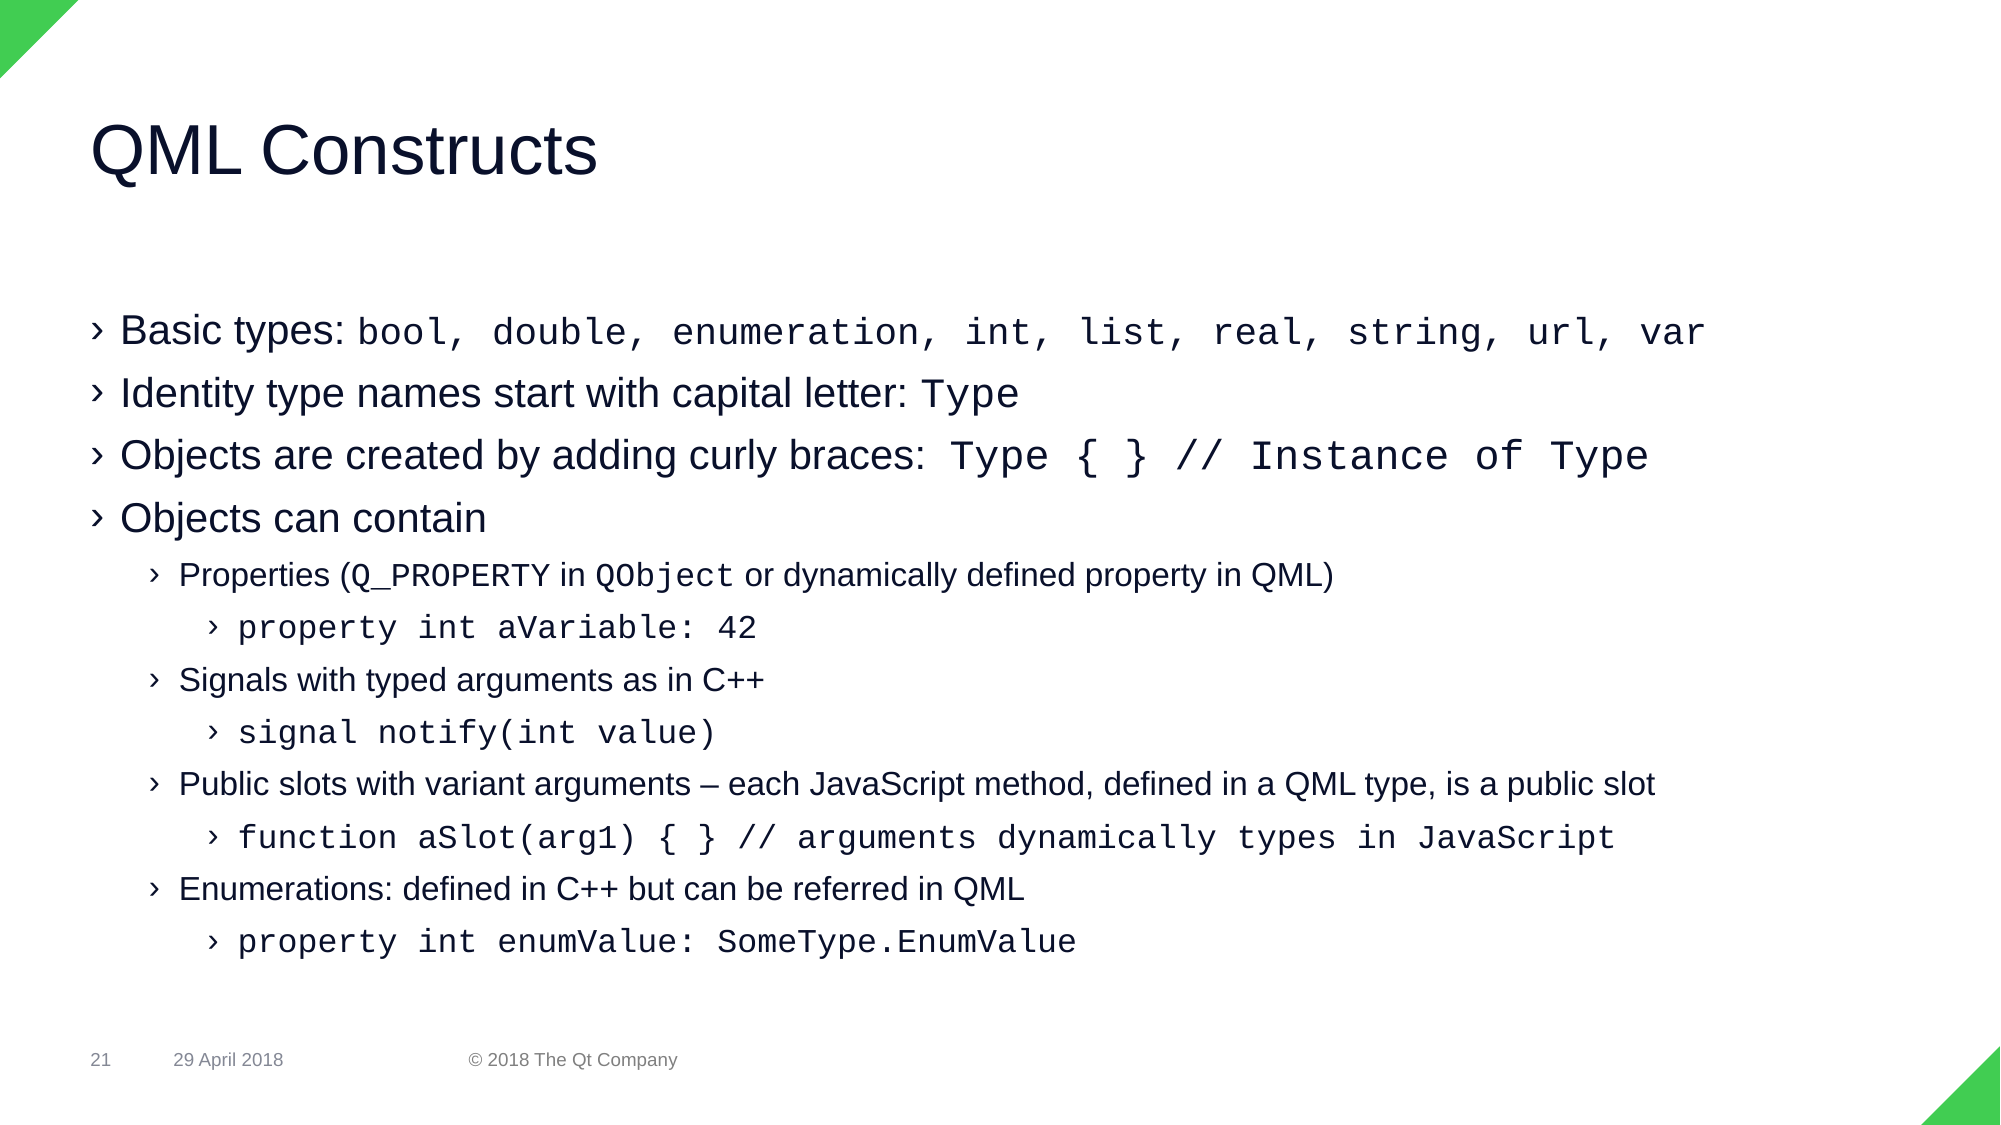

# QML Constructs
Basic types: bool, double, enumeration, int, list, real, string, url, var
Identity type names start with capital letter: Type
Objects are created by adding curly braces:  Type { } // Instance of Type
Objects can contain
Properties (Q_PROPERTY in QObject or dynamically defined property in QML)
property int aVariable: 42
Signals with typed arguments as in C++
signal notify(int value)
Public slots with variant arguments – each JavaScript method, defined in a QML type, is a public slot
function aSlot(arg1) { } // arguments dynamically types in JavaScript
Enumerations: defined in C++ but can be referred in QML
property int enumValue: SomeType.EnumValue

21
© 2018 The Qt Company
29 April 2018